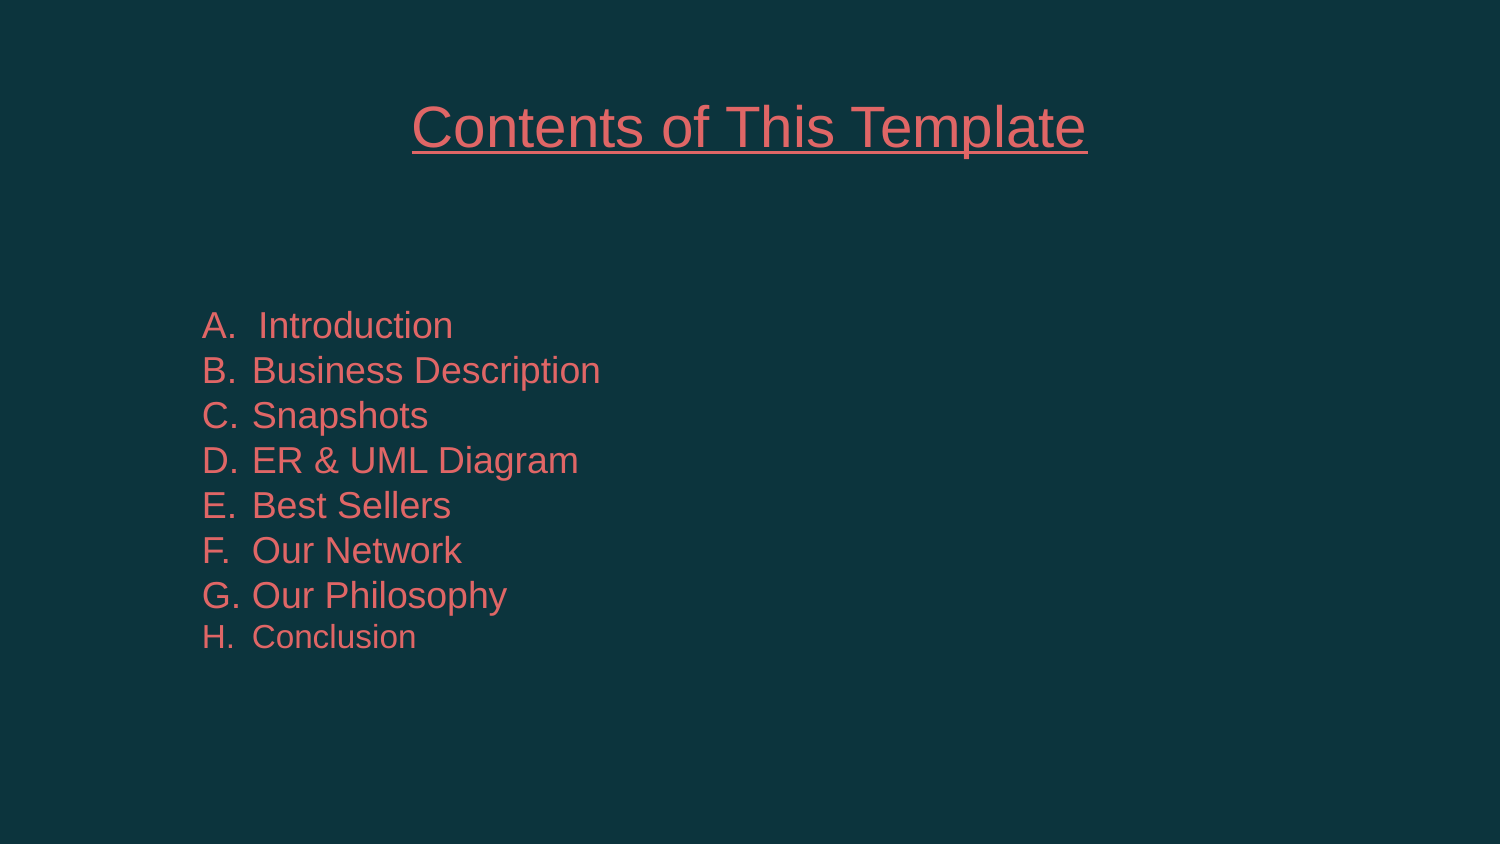

# Contents of This Template

Introduction
Business Description
Snapshots
ER & UML Diagram
Best Sellers
Our Network
Our Philosophy
Conclusion